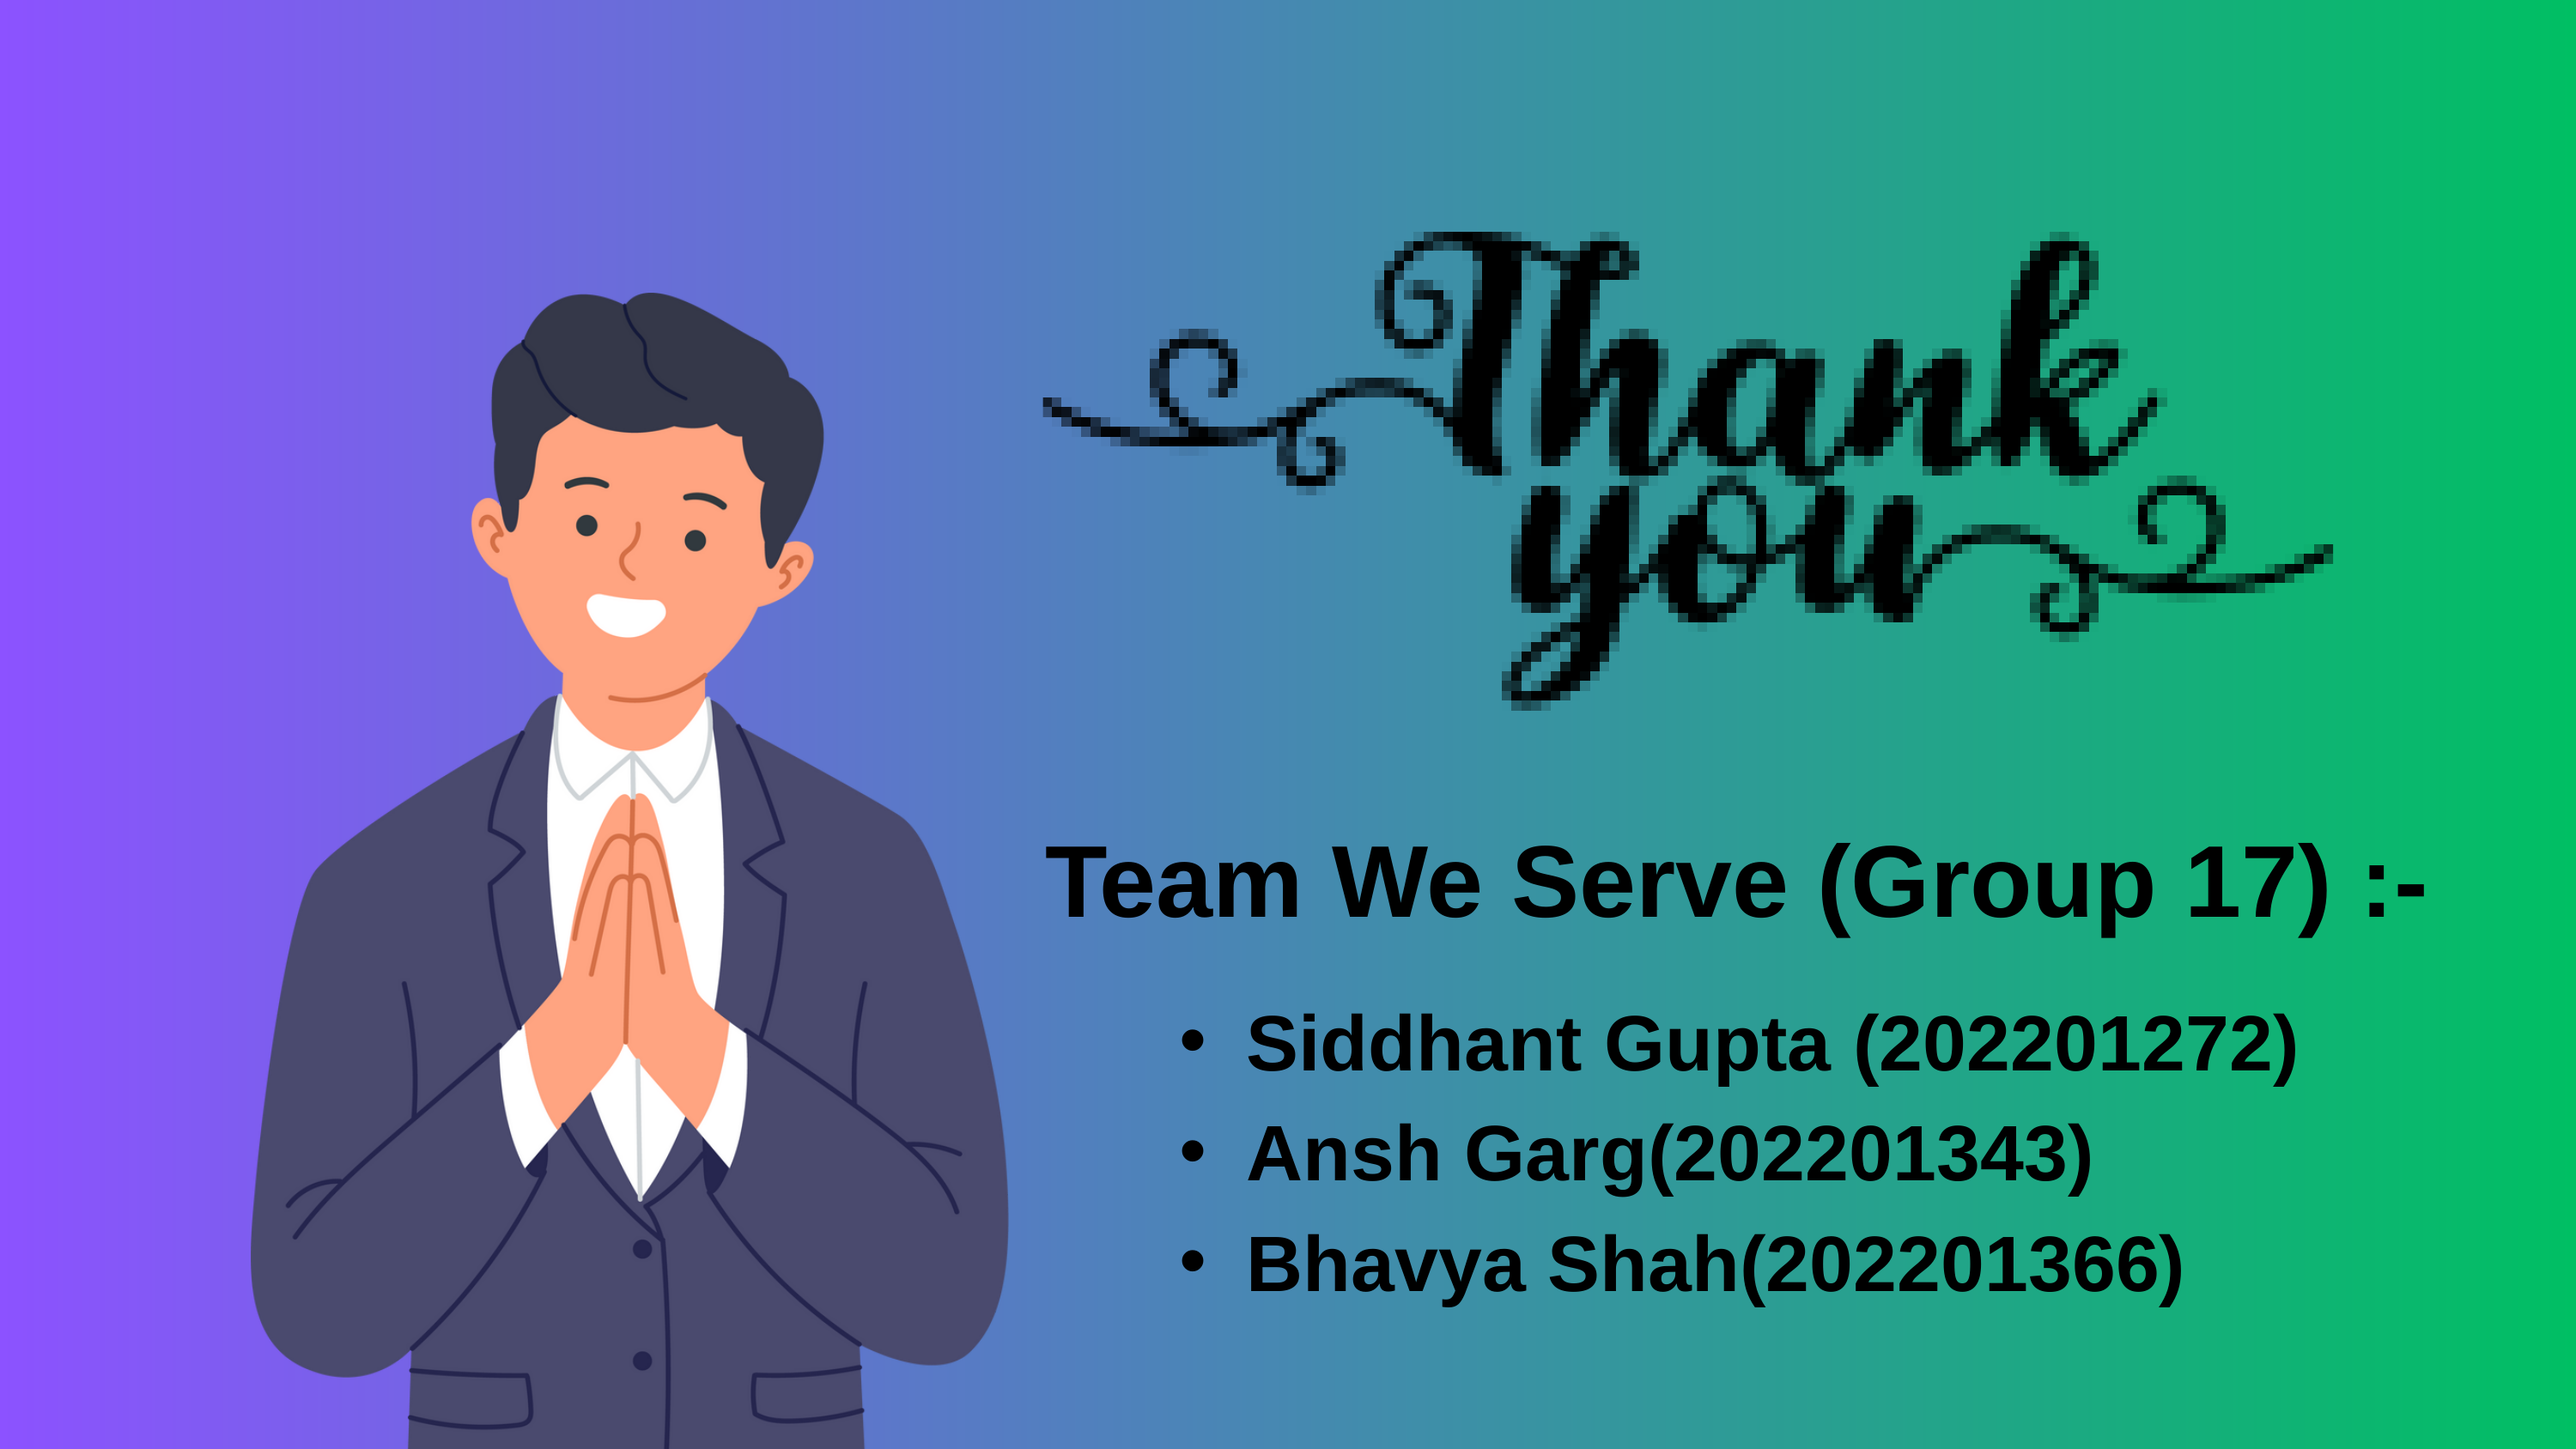

Team We Serve (Group 17) :-
Siddhant Gupta (202201272)
Ansh Garg(202201343)
Bhavya Shah(202201366)